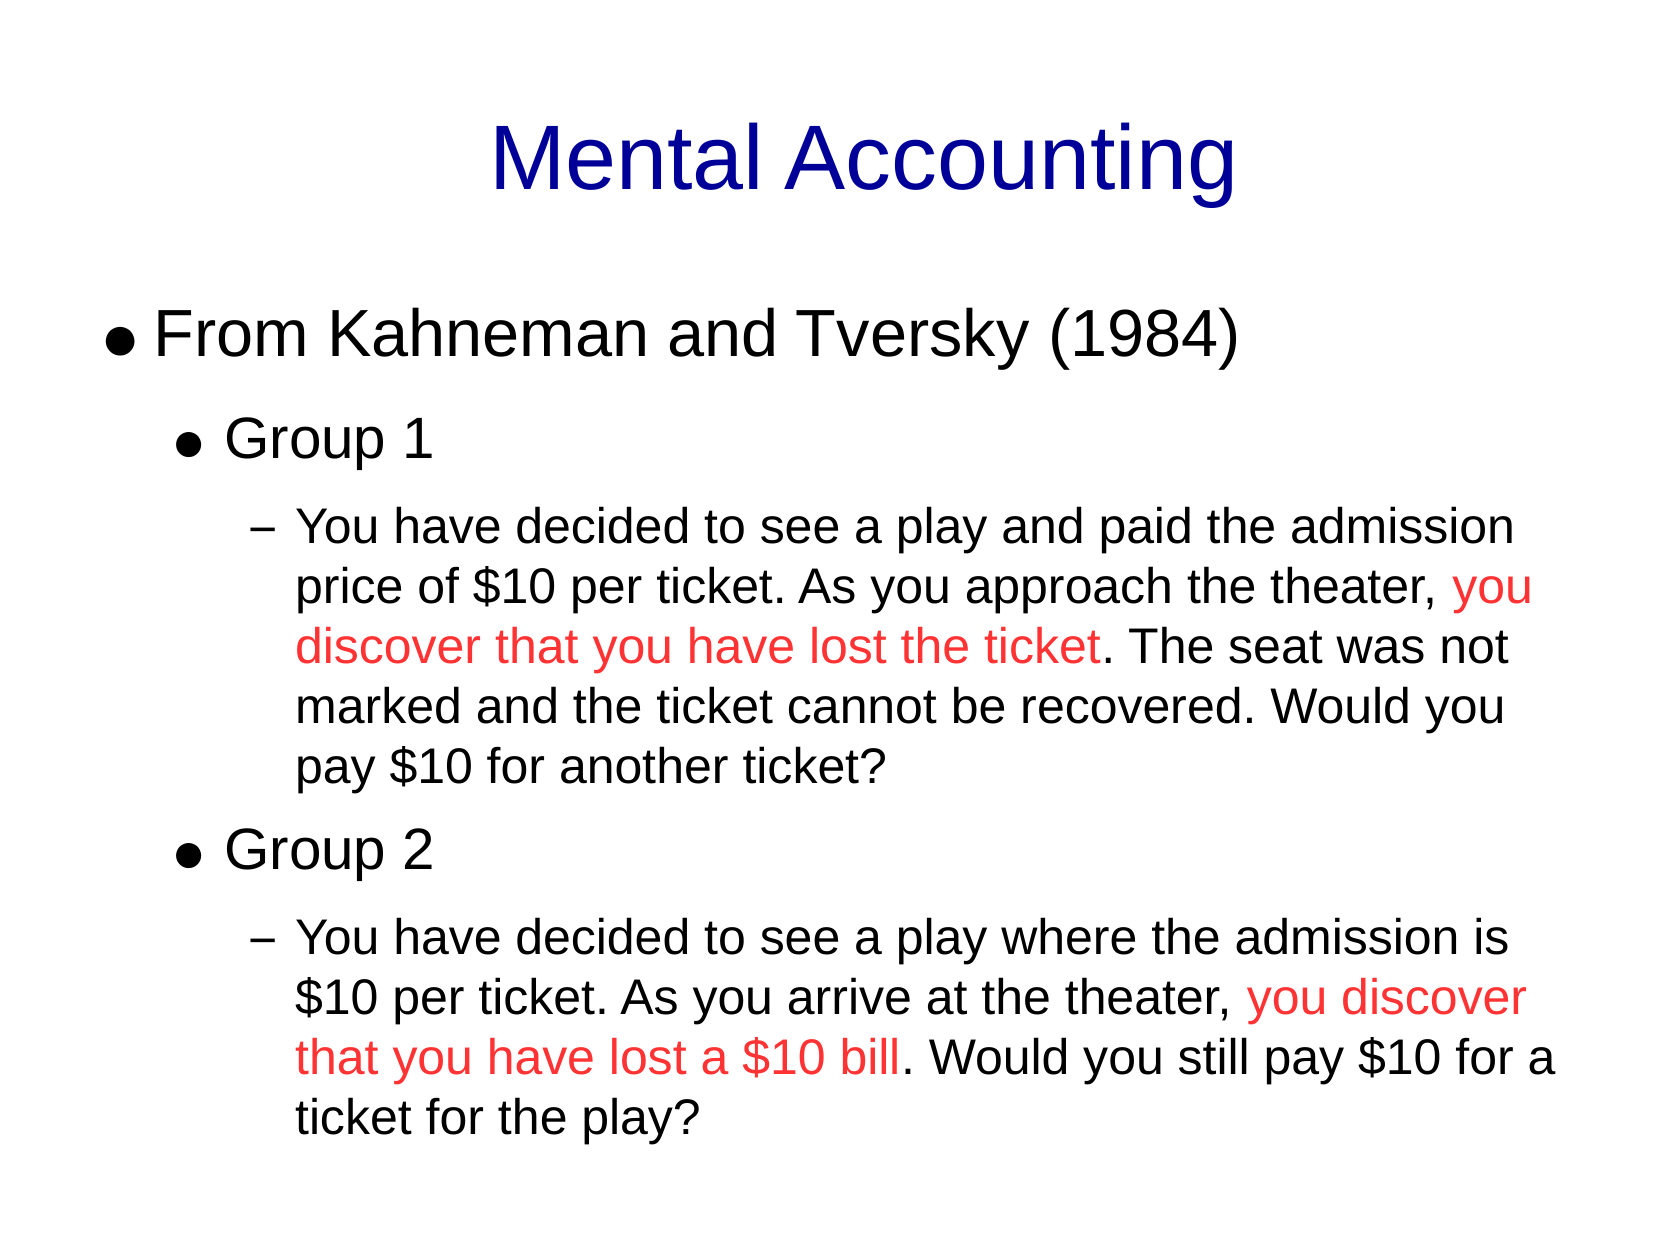

Mental Accounting
From Kahneman and Tversky (1984)
Group 1
You have decided to see a play and paid the admission price of $10 per ticket. As you approach the theater, you discover that you have lost the ticket. The seat was not marked and the ticket cannot be recovered. Would you pay $10 for another ticket?
Group 2
You have decided to see a play where the admission is $10 per ticket. As you arrive at the theater, you discover that you have lost a $10 bill. Would you still pay $10 for a ticket for the play?